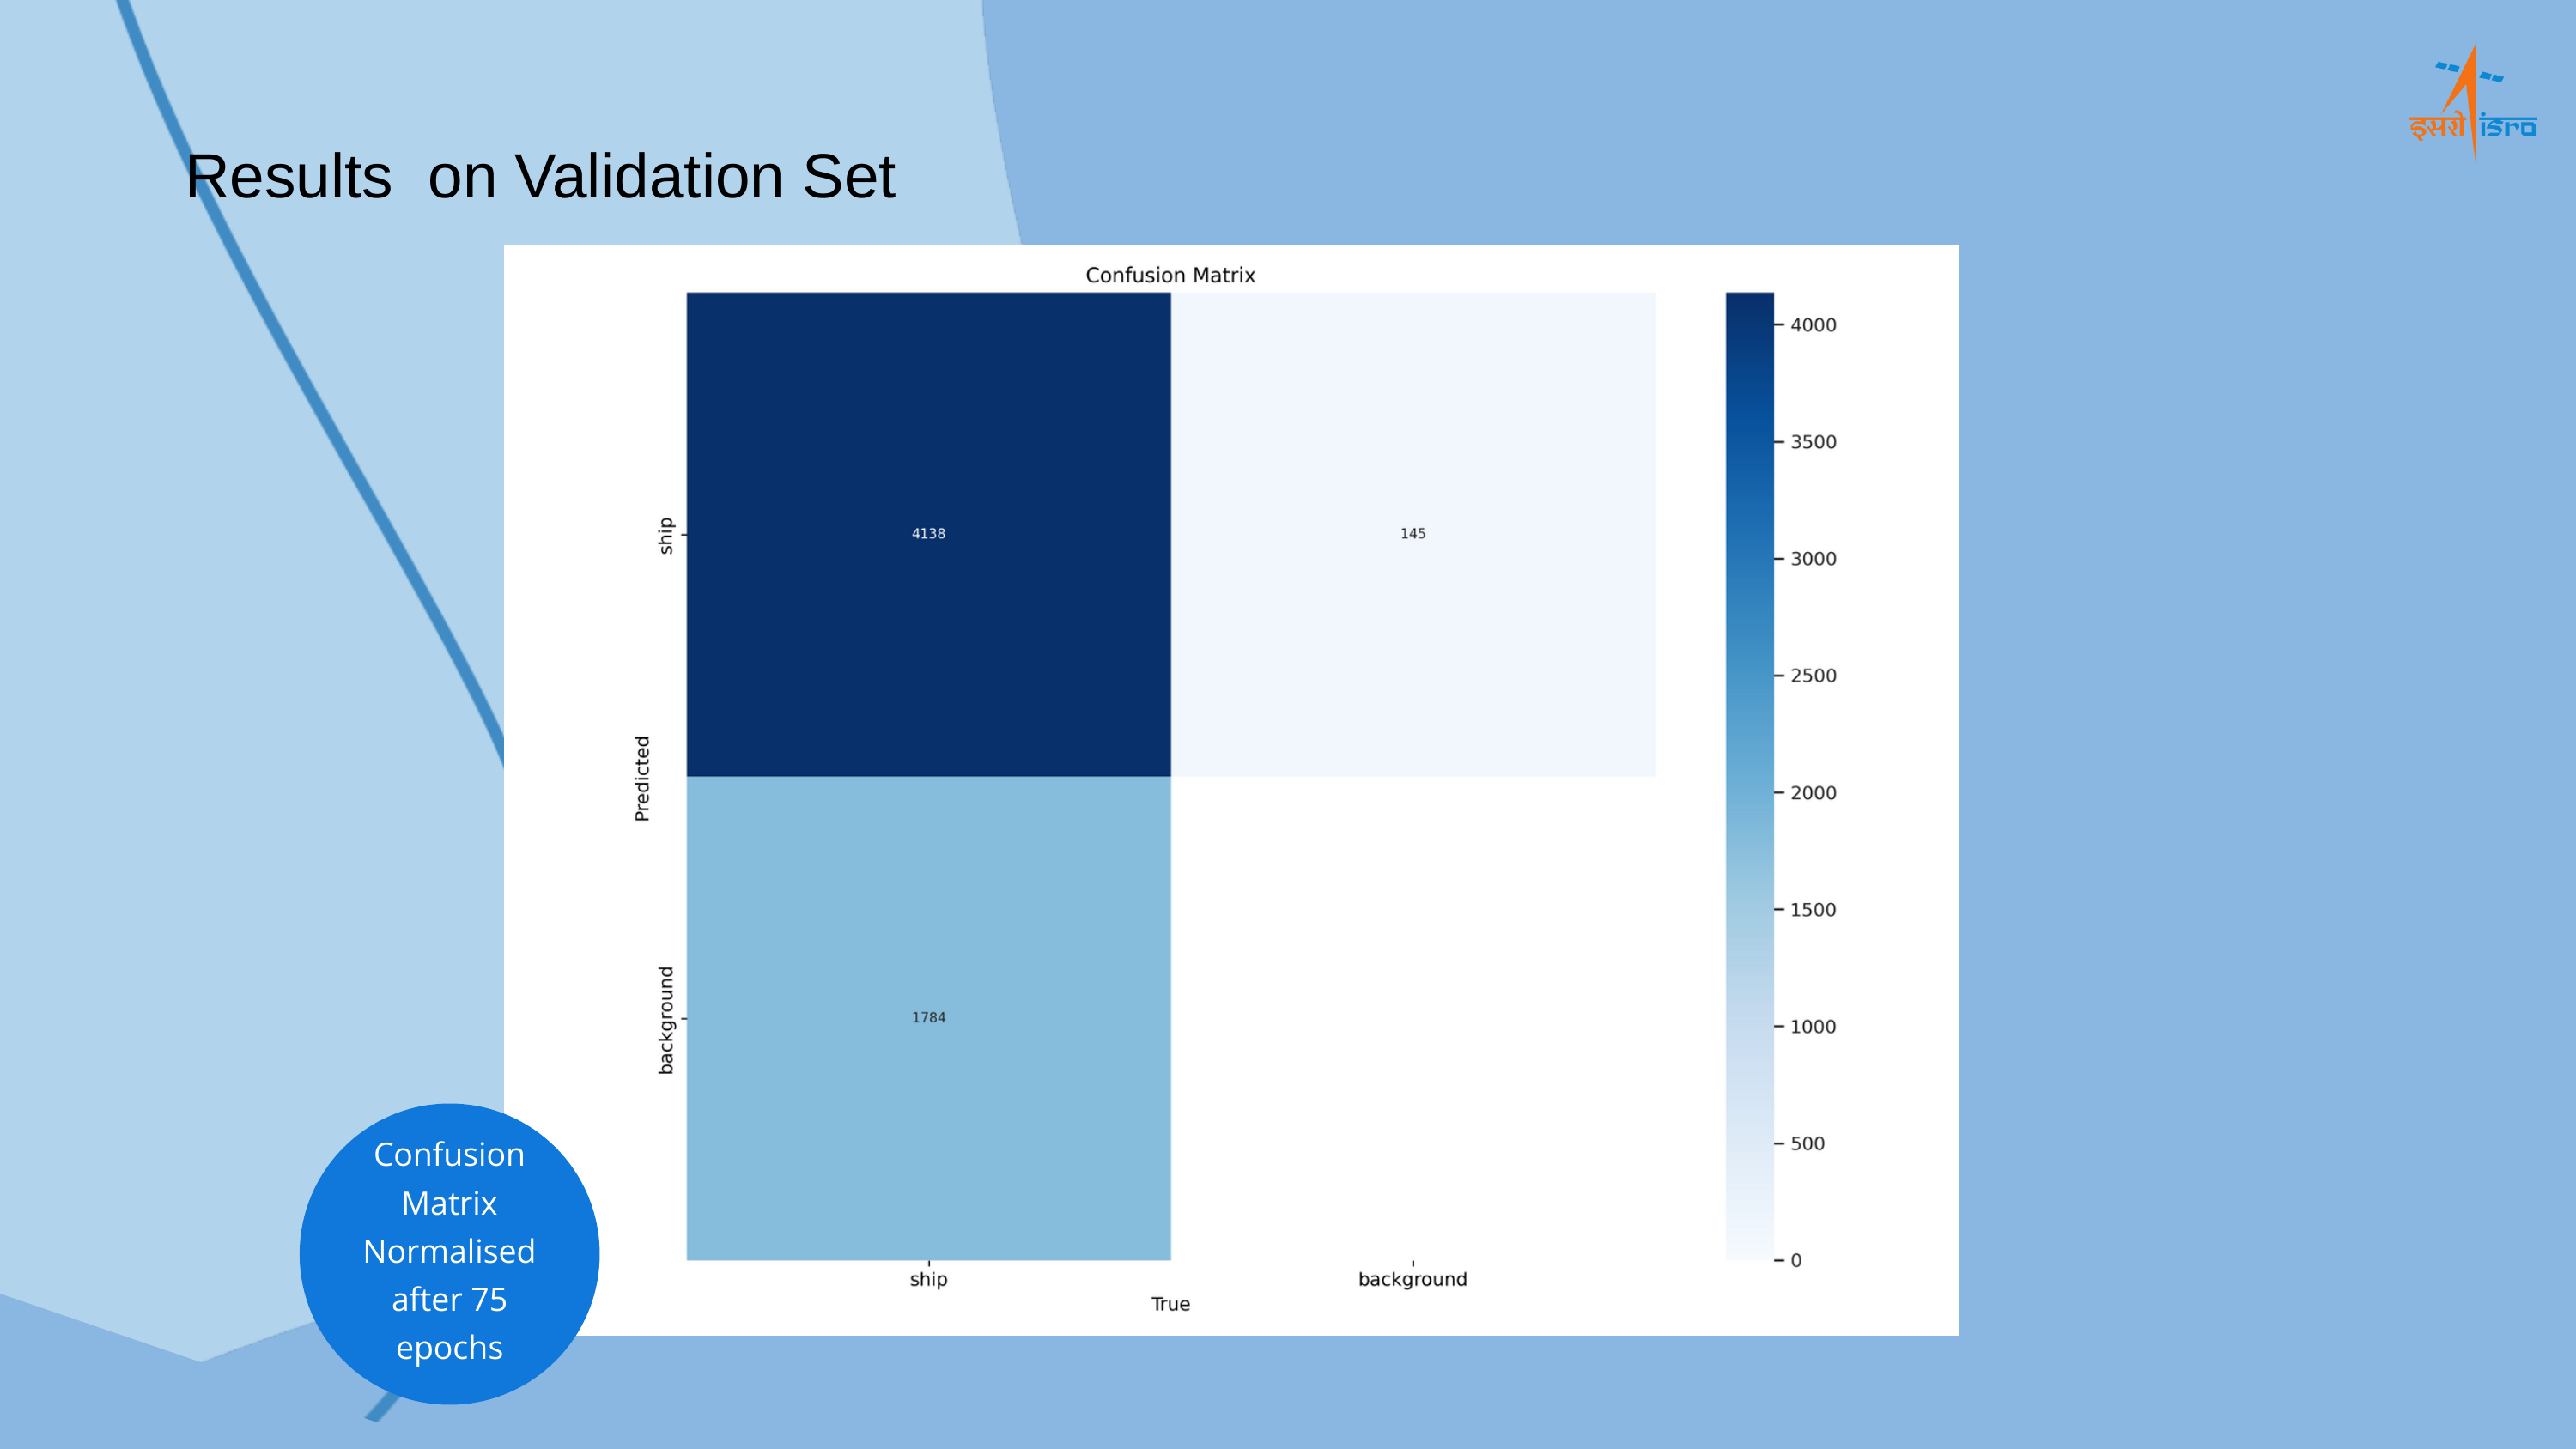

Results  on Validation Set

Confusion Matrix Normalised after 75 epochs